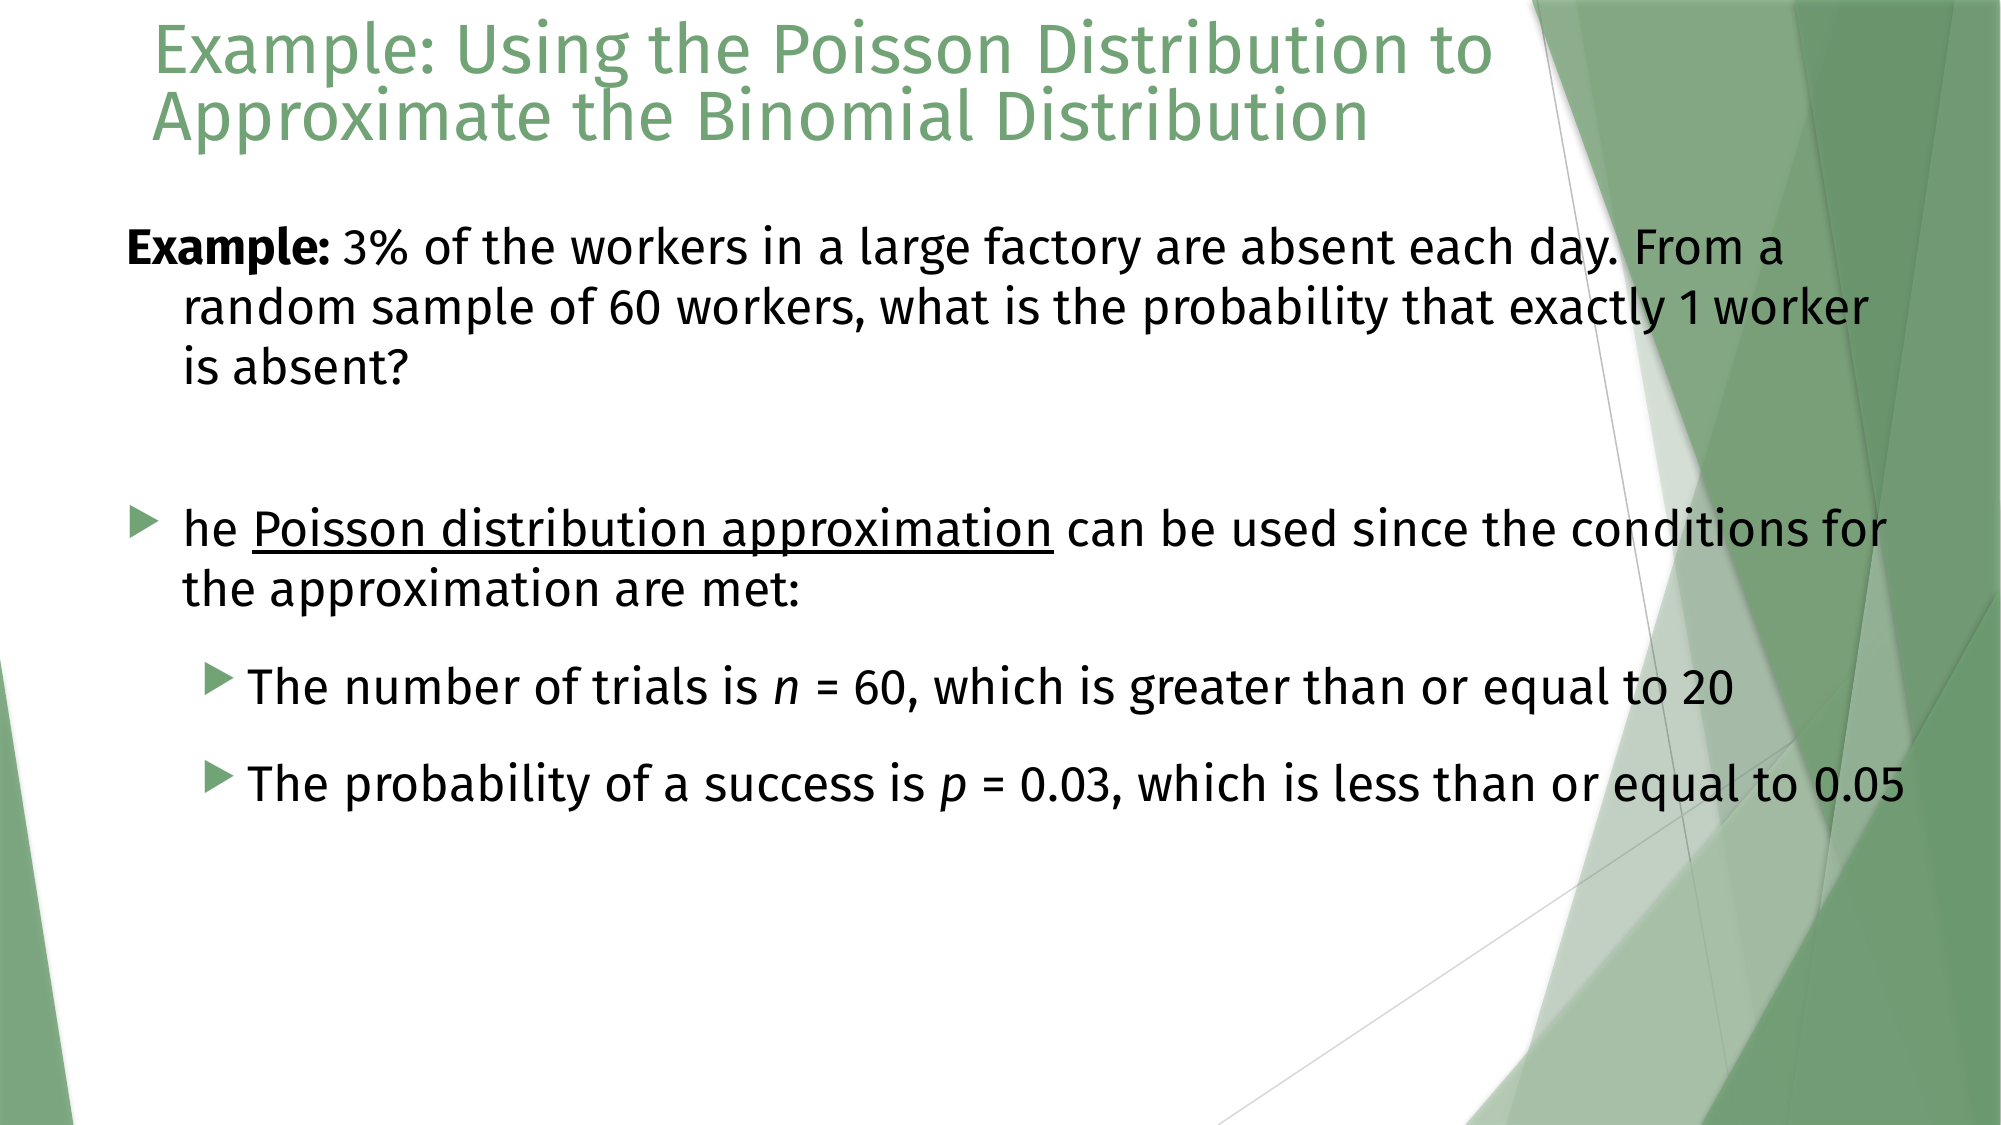

# Example: Using the Poisson Distribution to Approximate the Binomial Distribution
Example: 3% of the workers in a large factory are absent each day. From a random sample of 60 workers, what is the probability that exactly 1 worker is absent?

he Poisson distribution approximation can be used since the conditions for the approximation are met:
The number of trials is n = 60, which is greater than or equal to 20
The probability of a success is p = 0.03, which is less than or equal to 0.05